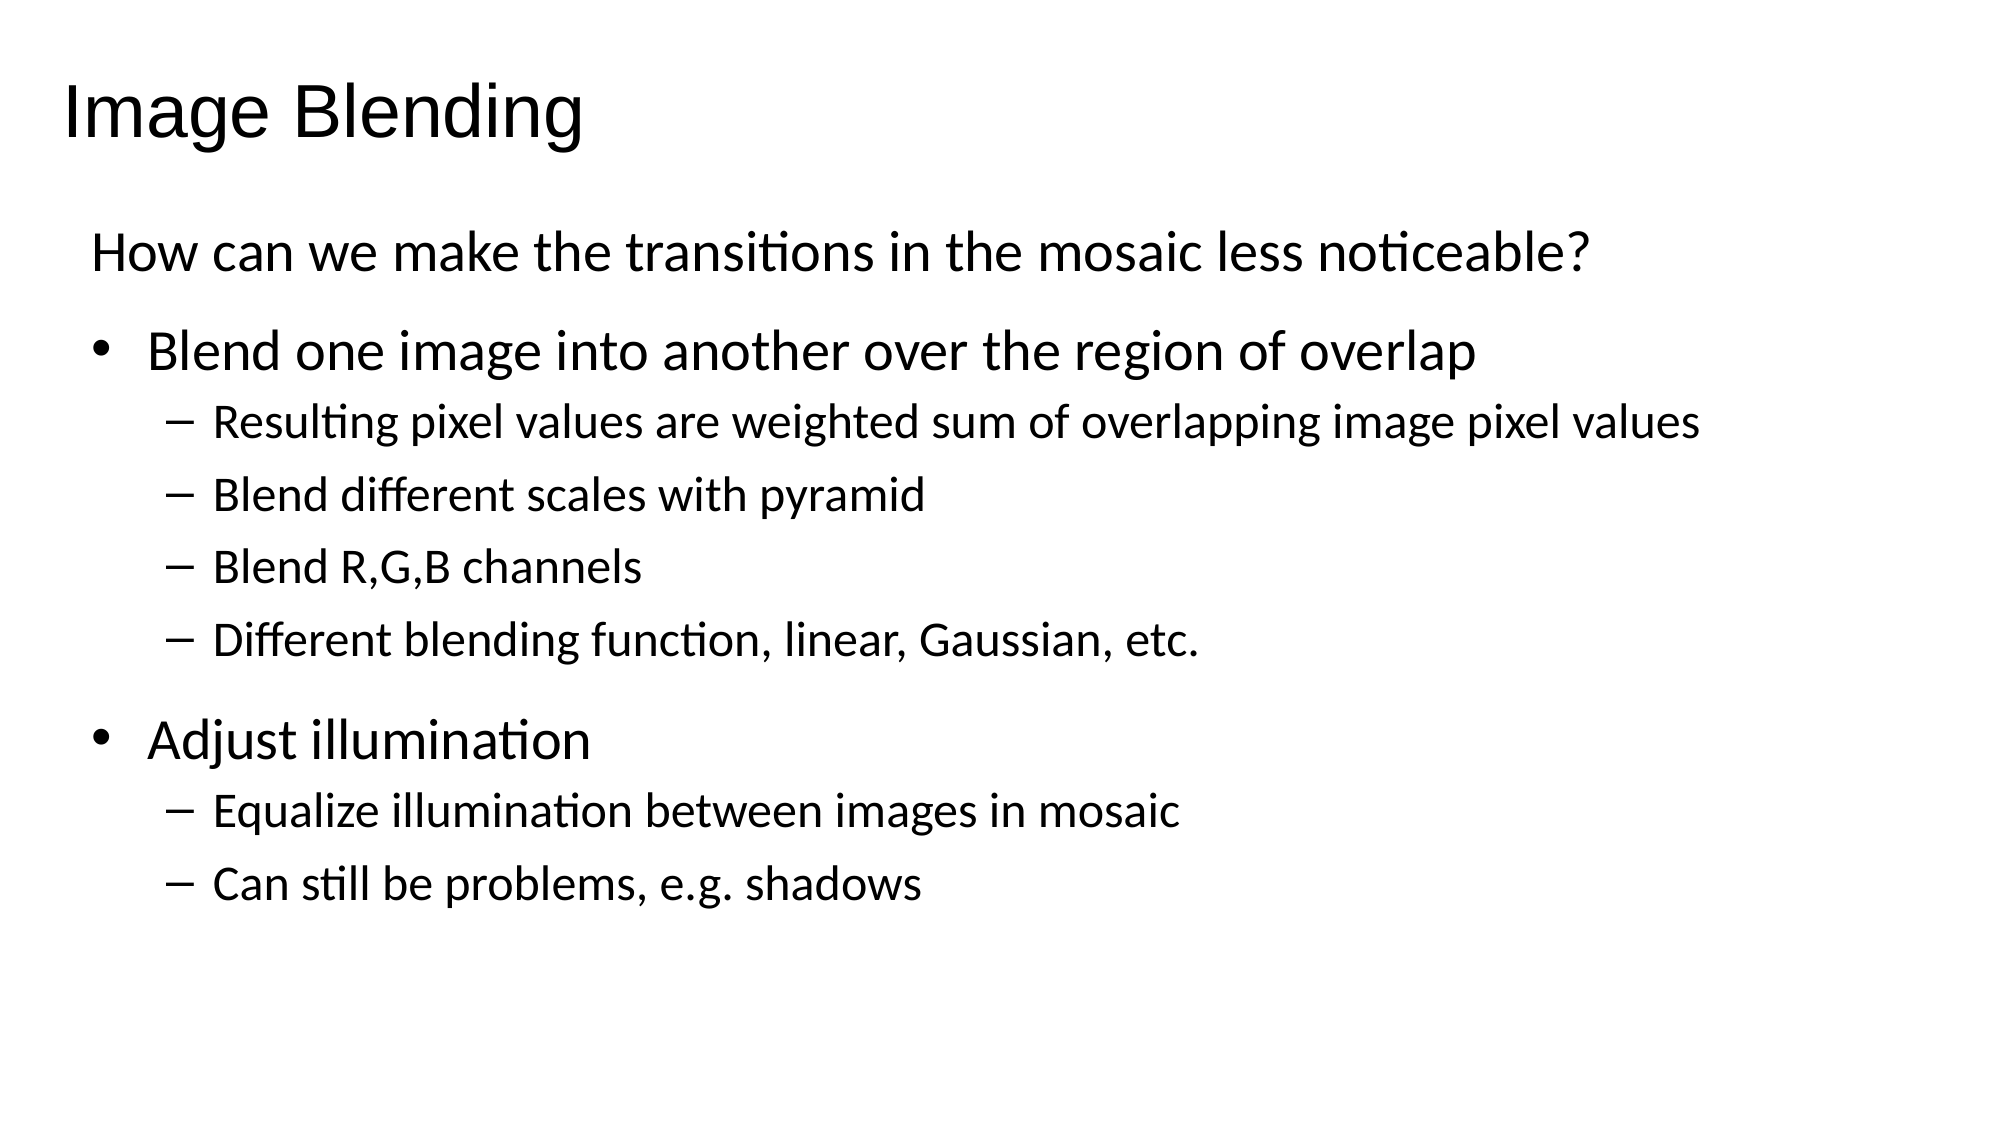

# Image Blending
How can we make the transitions in the mosaic less noticeable?
Blend one image into another over the region of overlap
Resulting pixel values are weighted sum of overlapping image pixel values
Blend different scales with pyramid
Blend R,G,B channels
Different blending function, linear, Gaussian, etc.
Adjust illumination
Equalize illumination between images in mosaic
Can still be problems, e.g. shadows